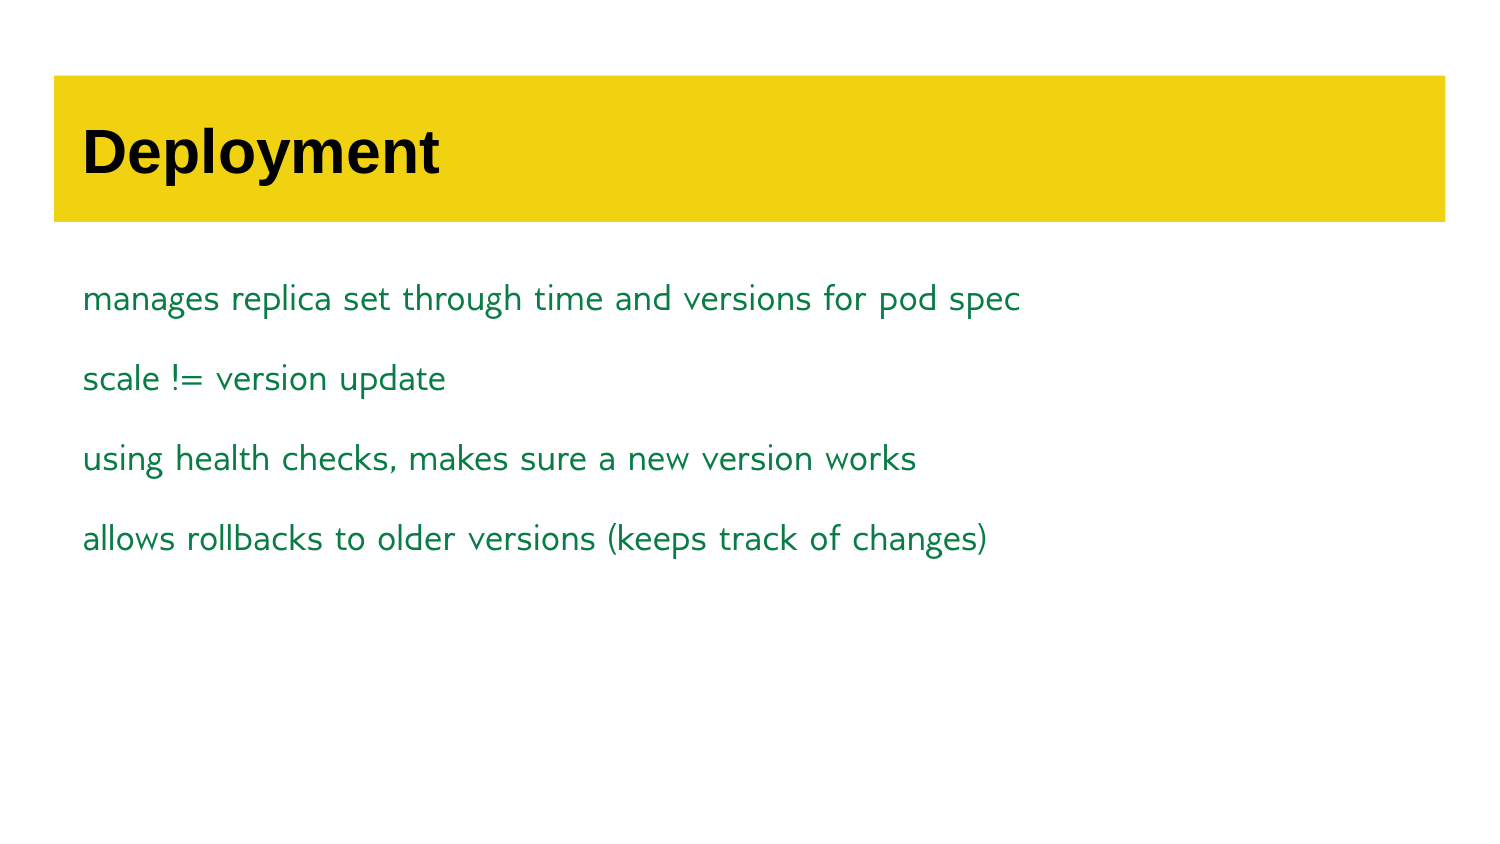

# Deployment
manages replica set through time and versions for pod spec

scale != version update

using health checks, makes sure a new version works

allows rollbacks to older versions (keeps track of changes)